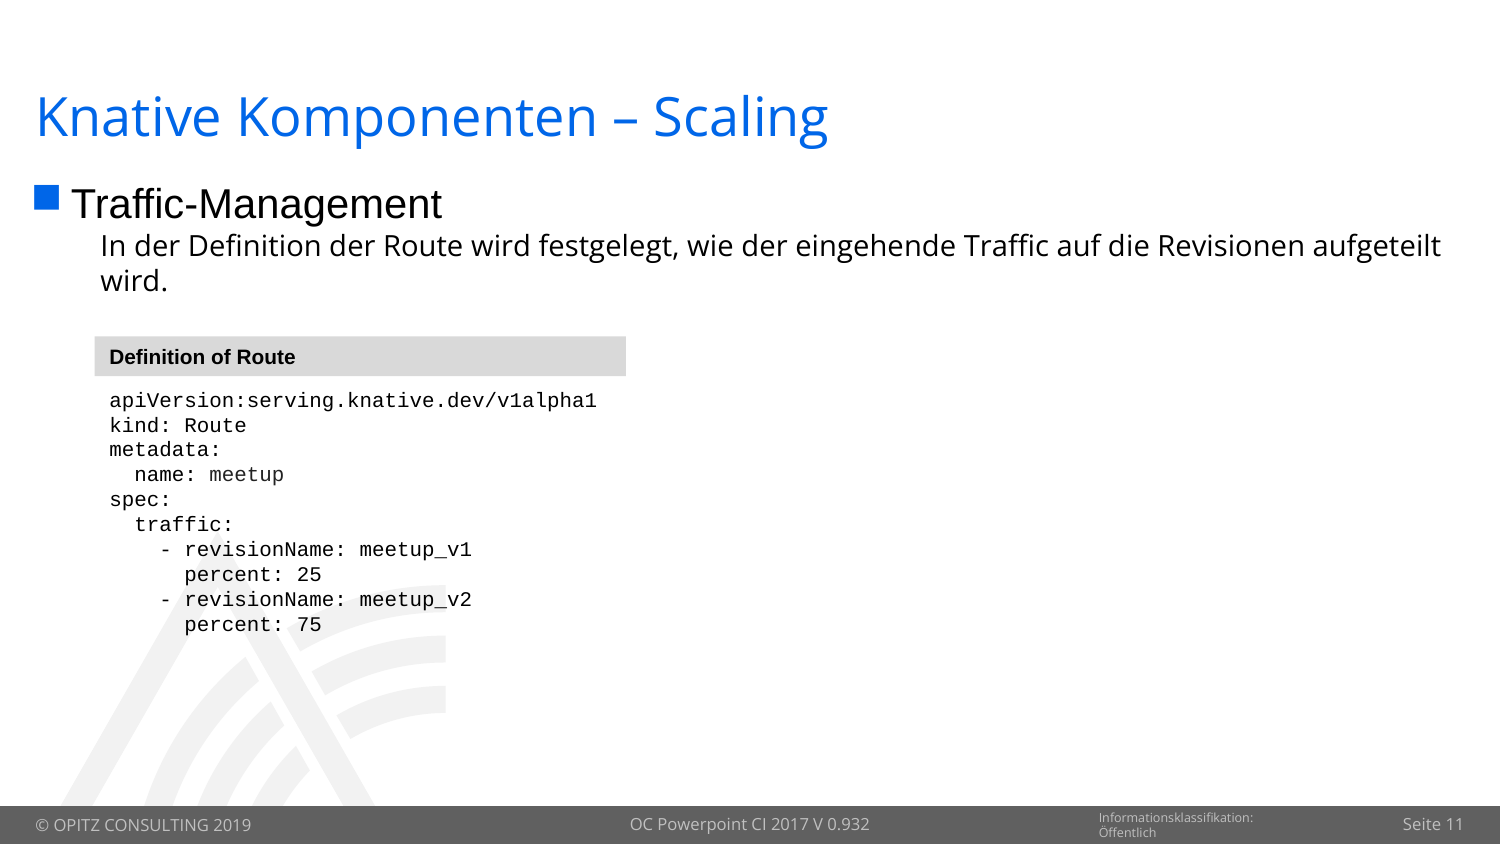

# Knative Komponenten – Scaling
Traffic-Management
In der Definition der Route wird festgelegt, wie der eingehende Traffic auf die Revisionen aufgeteilt wird.

Definition of Route
apiVersion:serving.knative.dev/v1alpha1
kind: Route
metadata:
  name: meetup
spec:
  traffic:
    - revisionName: meetup_v1
      percent: 25
    - revisionName: meetup_v2
      percent: 75
OC Powerpoint CI 2017 V 0.932
Seite 11